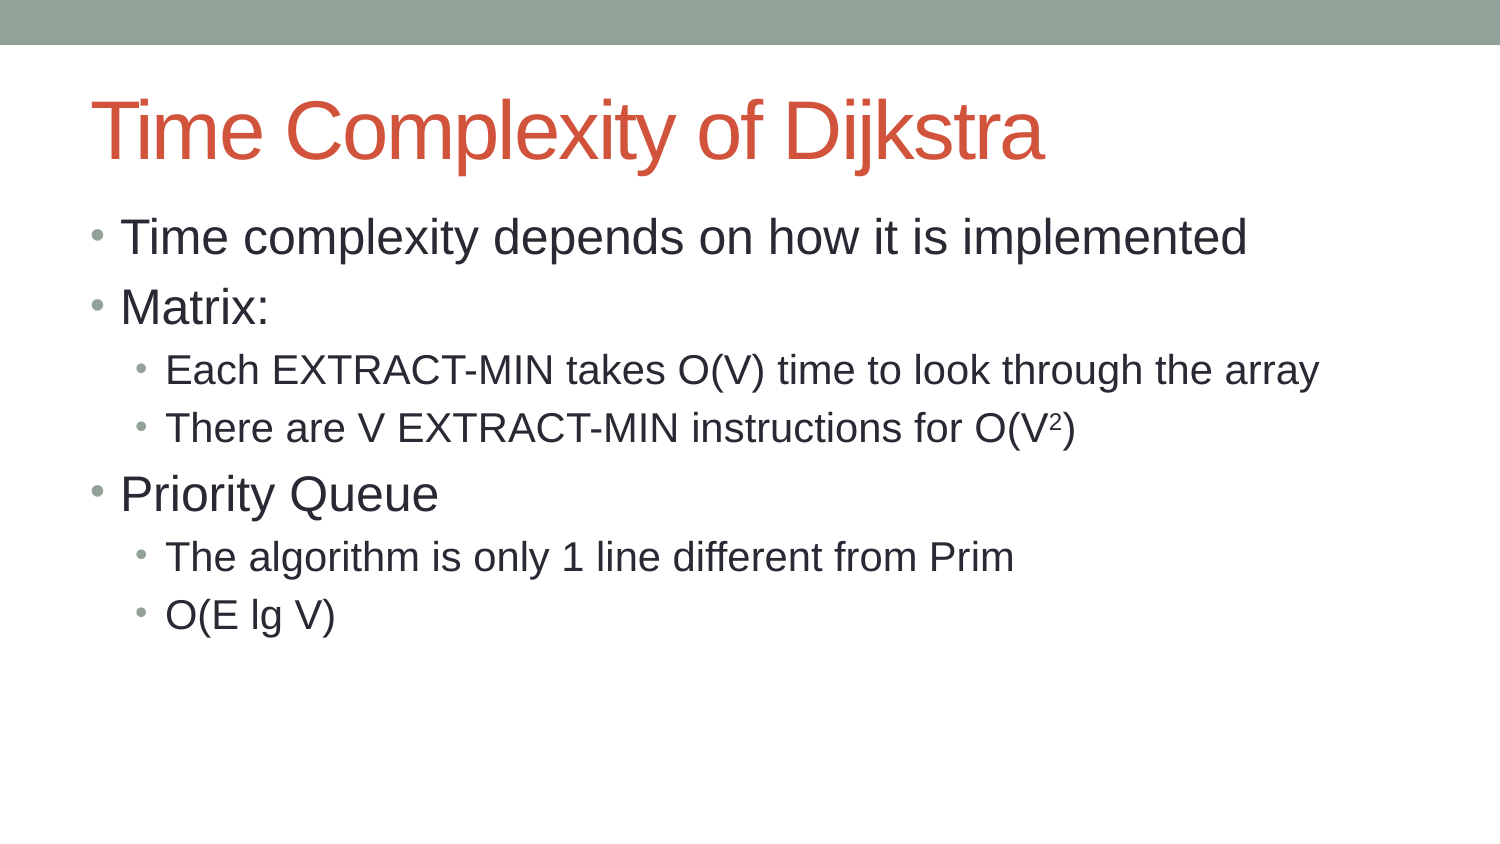

# Time Complexity of Dijkstra
Time complexity depends on how it is implemented
Matrix:
Each EXTRACT-MIN takes O(V) time to look through the array
There are V EXTRACT-MIN instructions for O(V2)
Priority Queue
The algorithm is only 1 line different from Prim
O(E lg V)